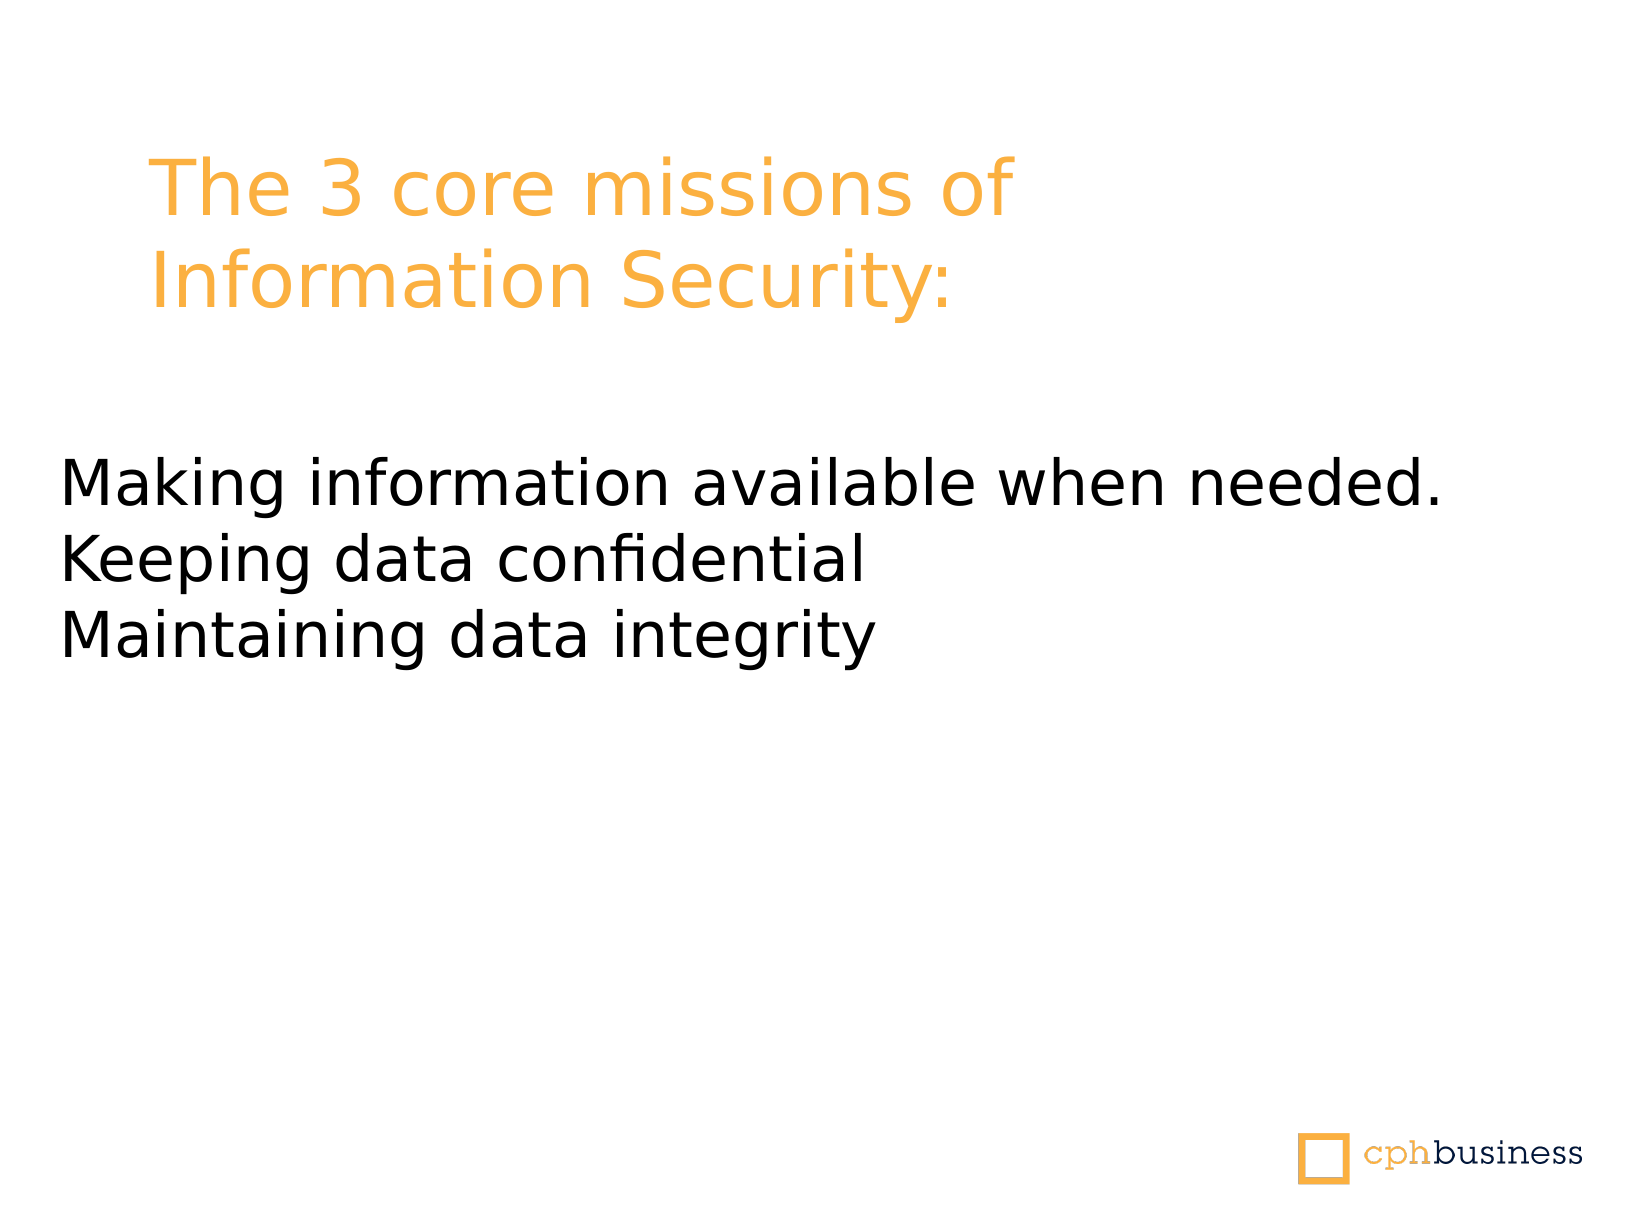

The 3 core missions of Information Security:
Making information available when needed.
Keeping data confidential
Maintaining data integrity